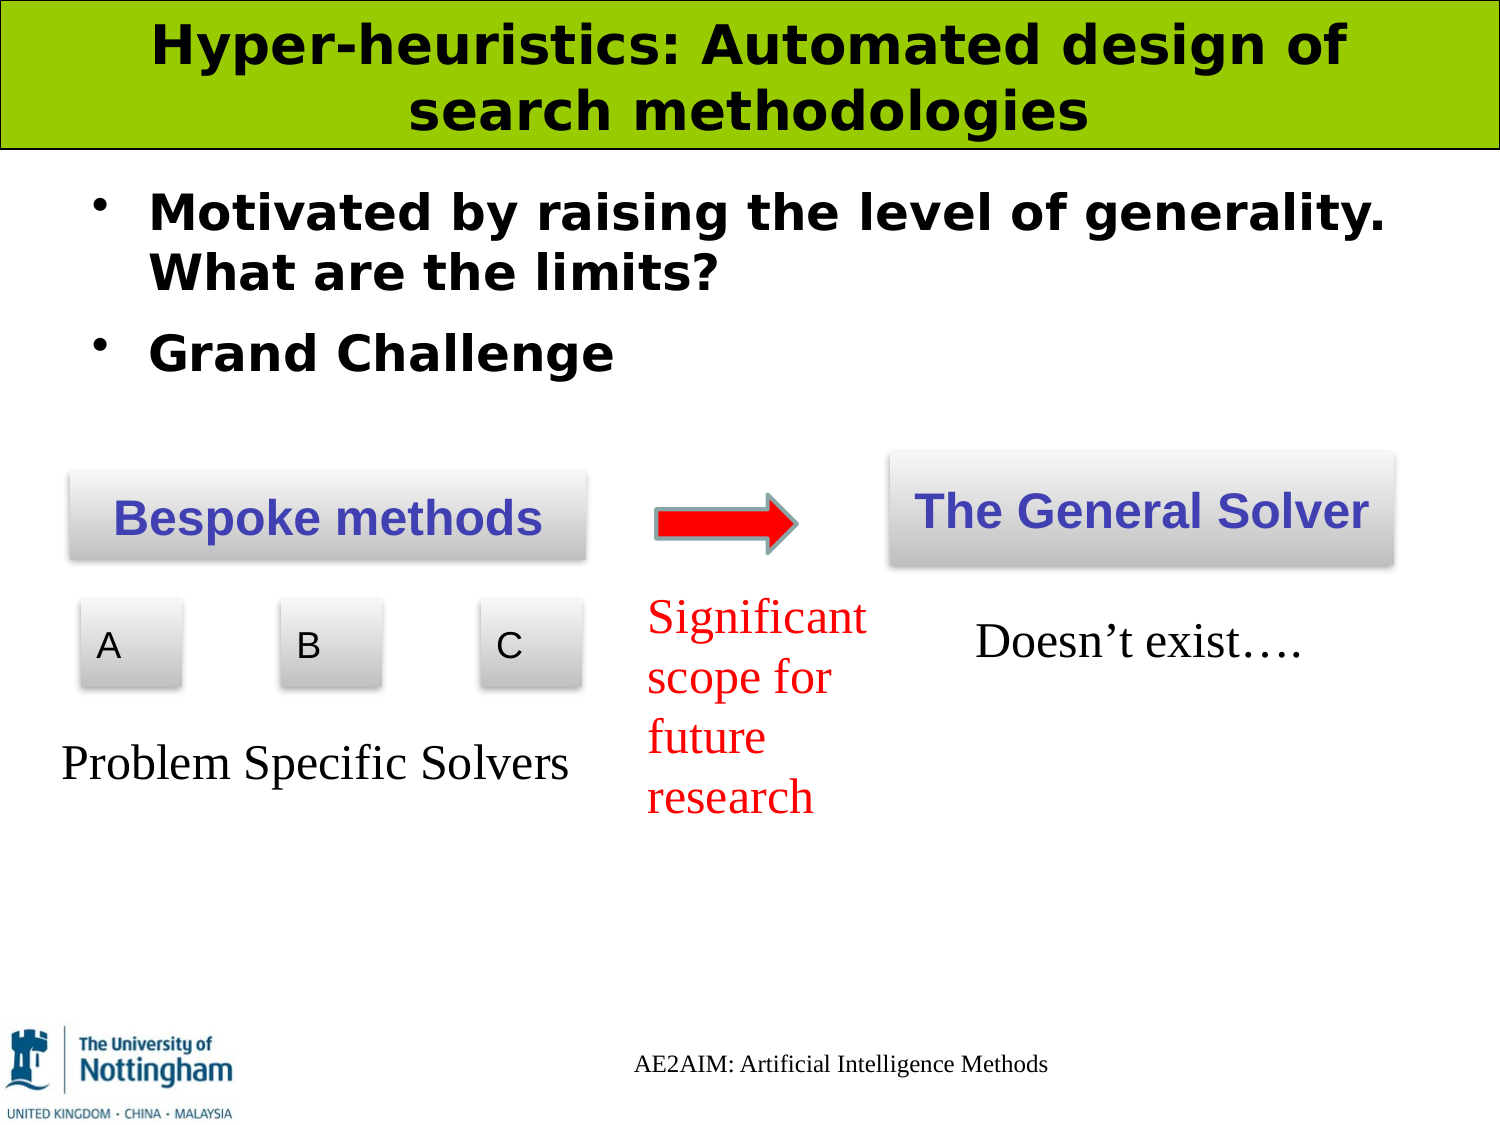

# Hyper-heuristics: Automated design of search methodologies
Motivated by raising the level of generality. What are the limits?
Grand Challenge

The General Solver
Bespoke methods

Significant scope for future research
A
B
C
Doesn’t exist….
Problem Specific Solvers
AE2AIM: Artificial Intelligence Methods
10